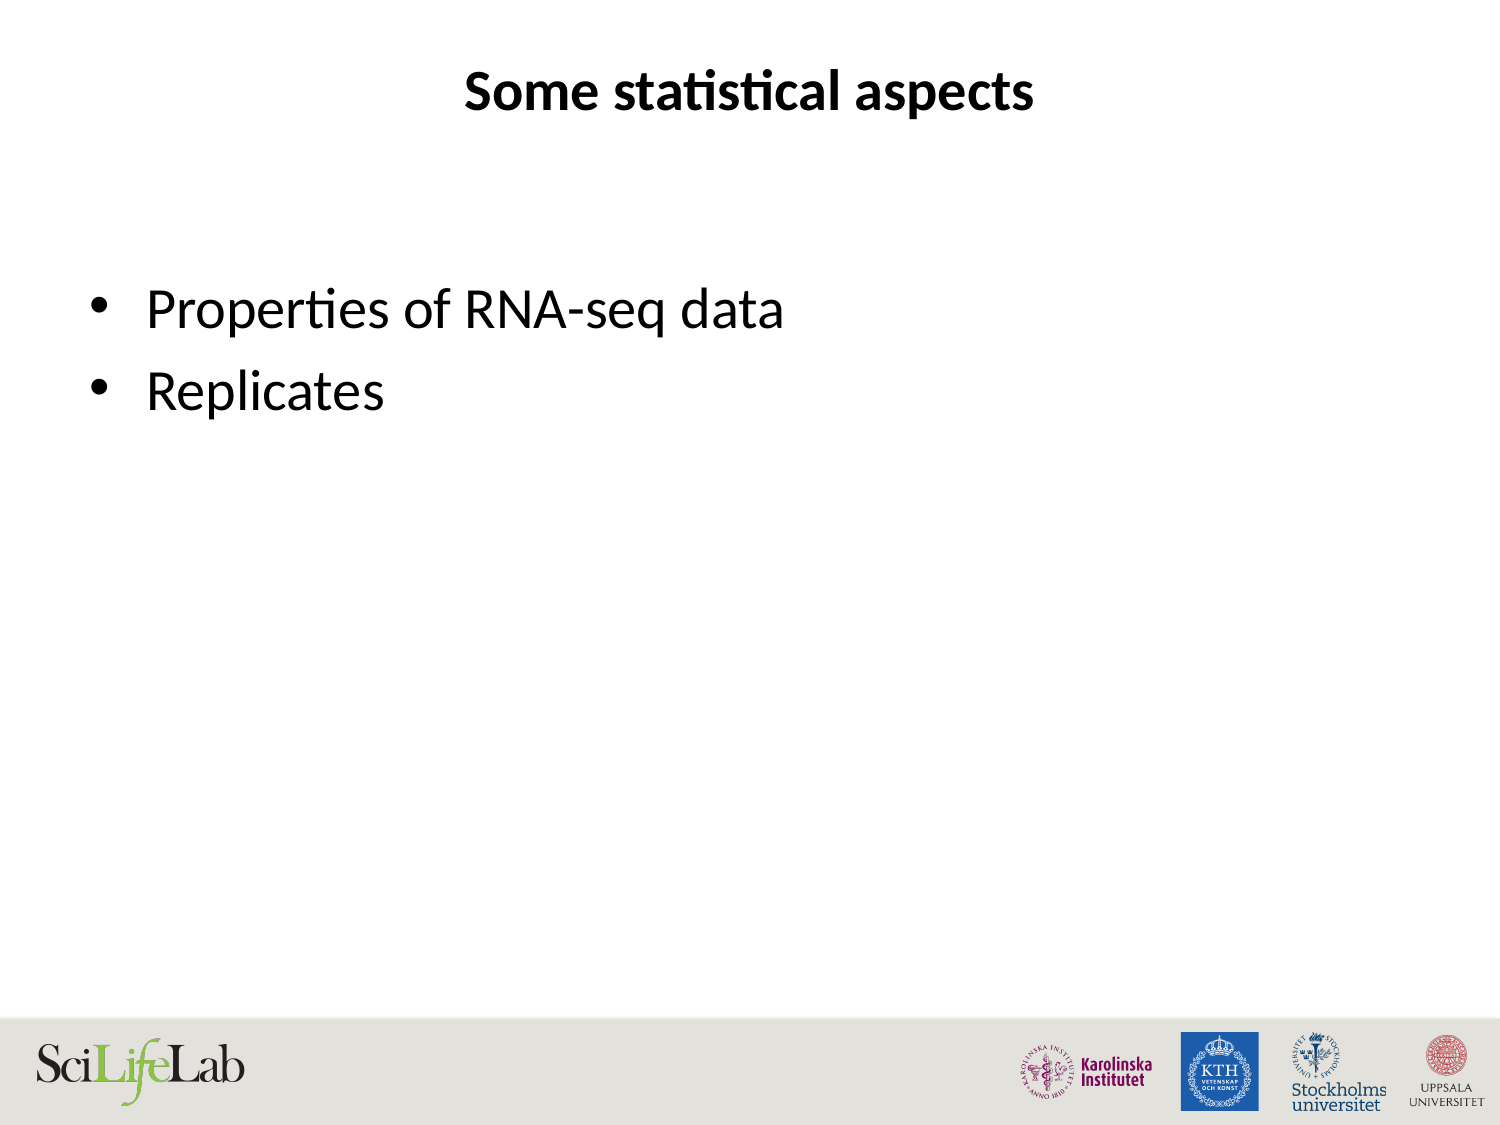

# Some statistical aspects
Properties of RNA-seq data
Replicates